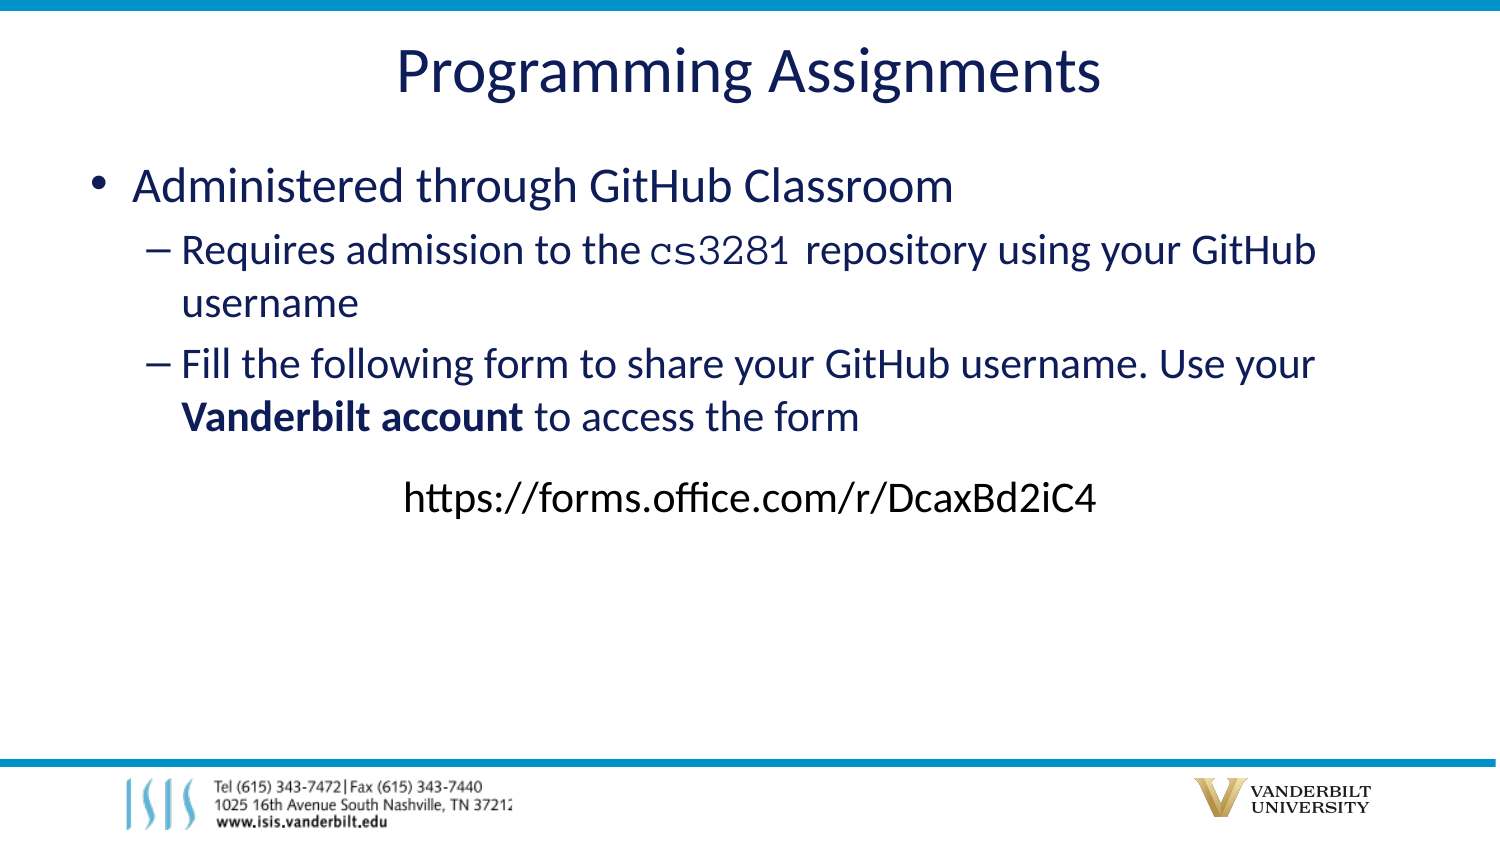

# Programming Assignments
Administered through GitHub Classroom
Requires admission to the cs3281 repository using your GitHub username
Fill the following form to share your GitHub username. Use your Vanderbilt account to access the form

https://forms.office.com/r/DcaxBd2iC4